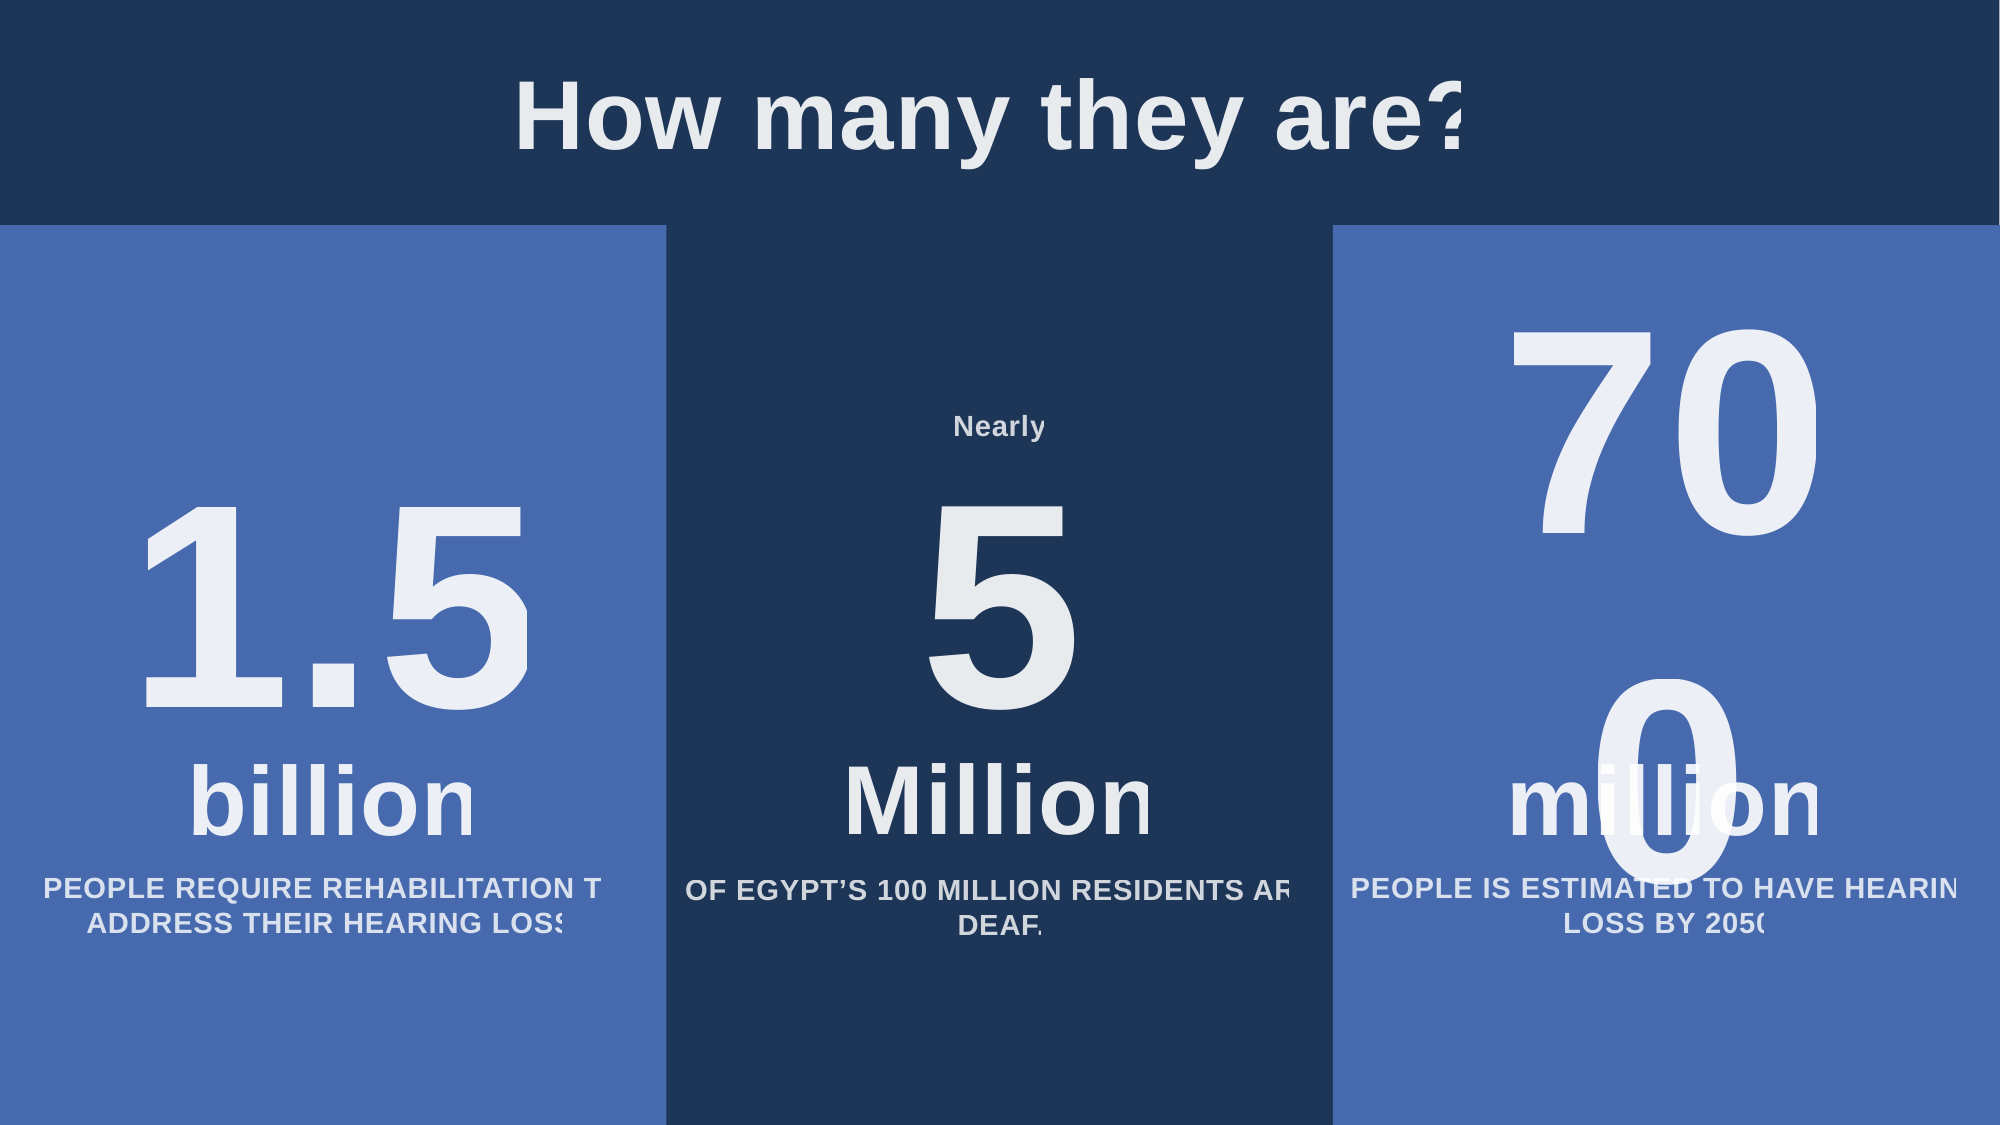

How many they are?

Nearly
5
1.5
700
Million
billion
million
PEOPLE REQUIRE REHABILITATION TO
ADDRESS THEIR HEARING LOSS.
PEOPLE IS ESTIMATED TO HAVE HEARING
LOSS BY 2050
OF EGYPT’S 100 MILLION RESIDENTS ARE
DEAF.